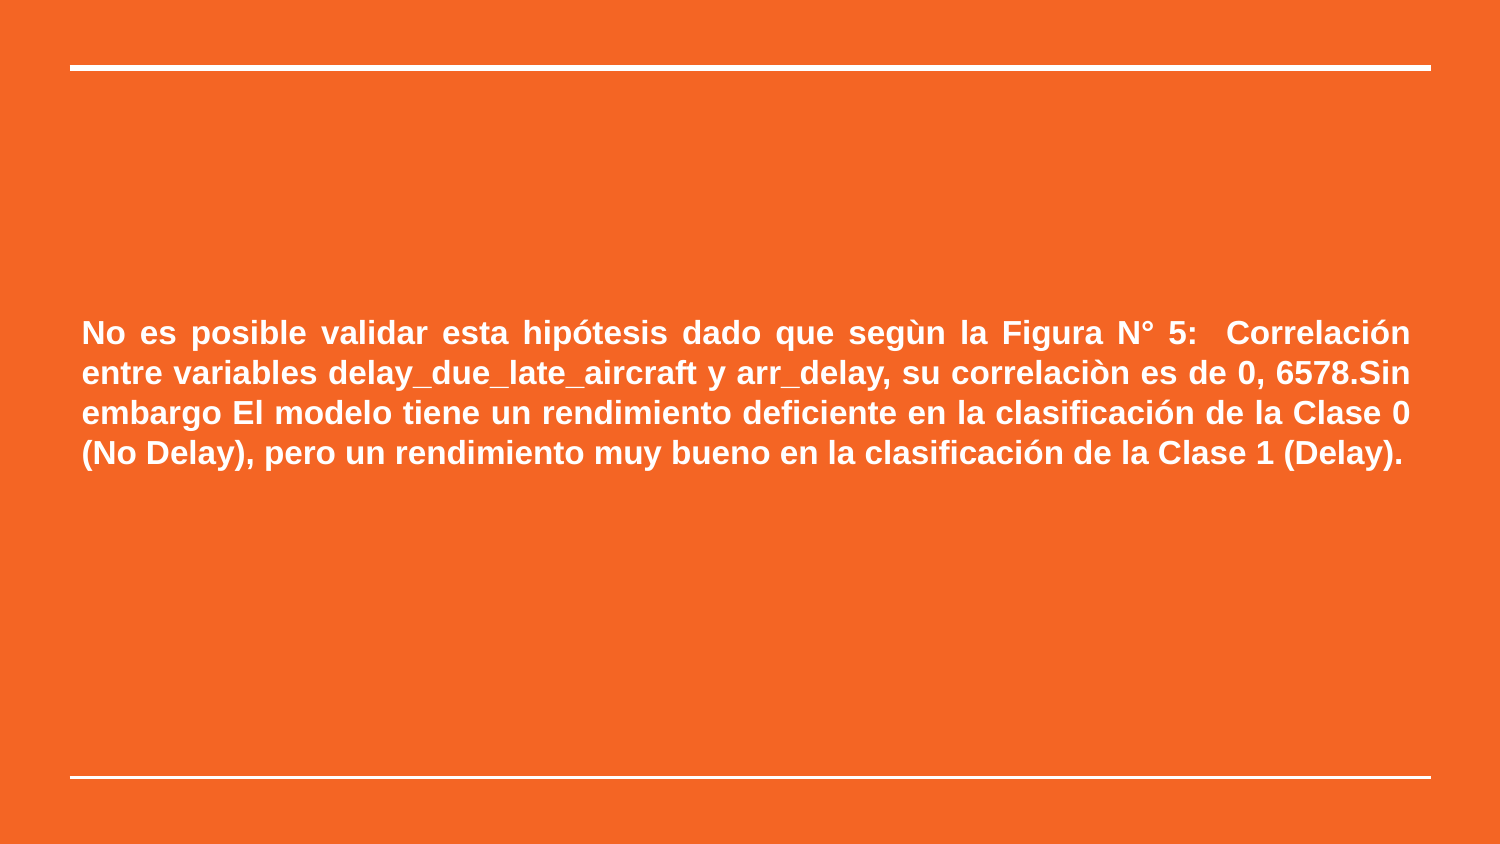

# No es posible validar esta hipótesis dado que segùn la Figura N° 5:  Correlación entre variables delay_due_late_aircraft y arr_delay, su correlaciòn es de 0, 6578.Sin embargo El modelo tiene un rendimiento deficiente en la clasificación de la Clase 0 (No Delay), pero un rendimiento muy bueno en la clasificación de la Clase 1 (Delay).